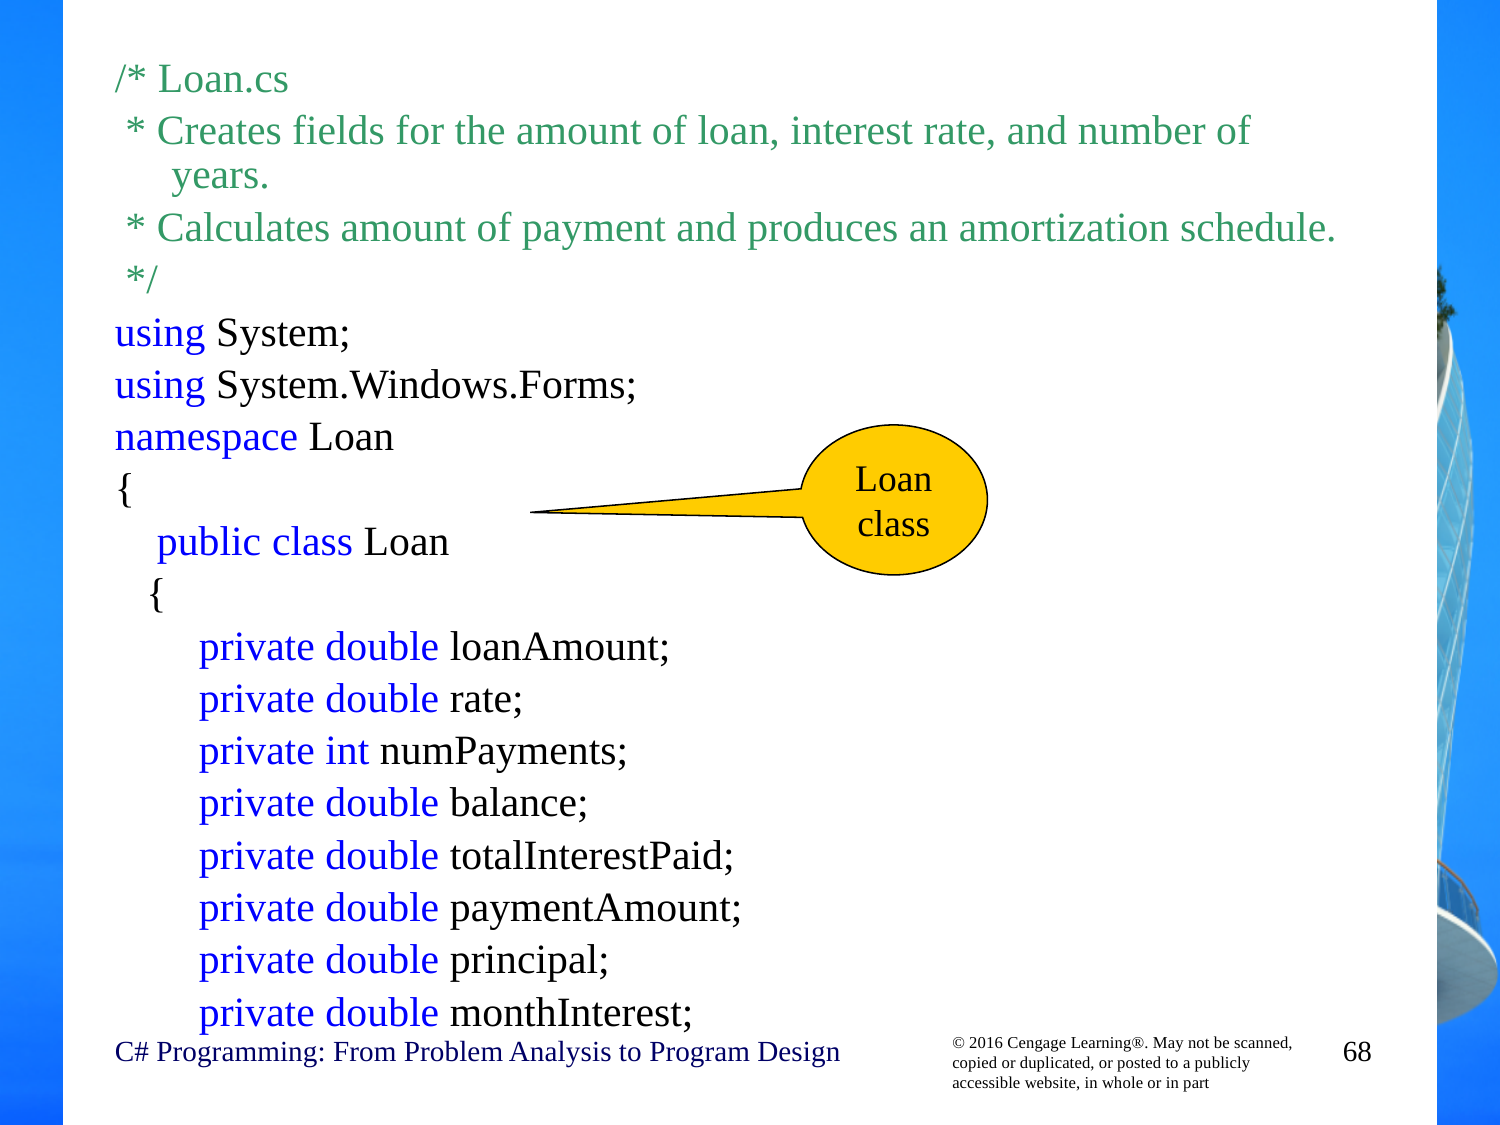

/* Loan.cs
 * Creates fields for the amount of loan, interest rate, and number of years.
 * Calculates amount of payment and produces an amortization schedule.
 */
using System;
using System.Windows.Forms;
namespace Loan
{
    public class Loan
   {
        private double loanAmount;
        private double rate;
        private int numPayments;
        private double balance;
        private double totalInterestPaid;
        private double paymentAmount;
        private double principal;
        private double monthInterest;

Loan class
C# Programming: From Problem Analysis to Program Design

68